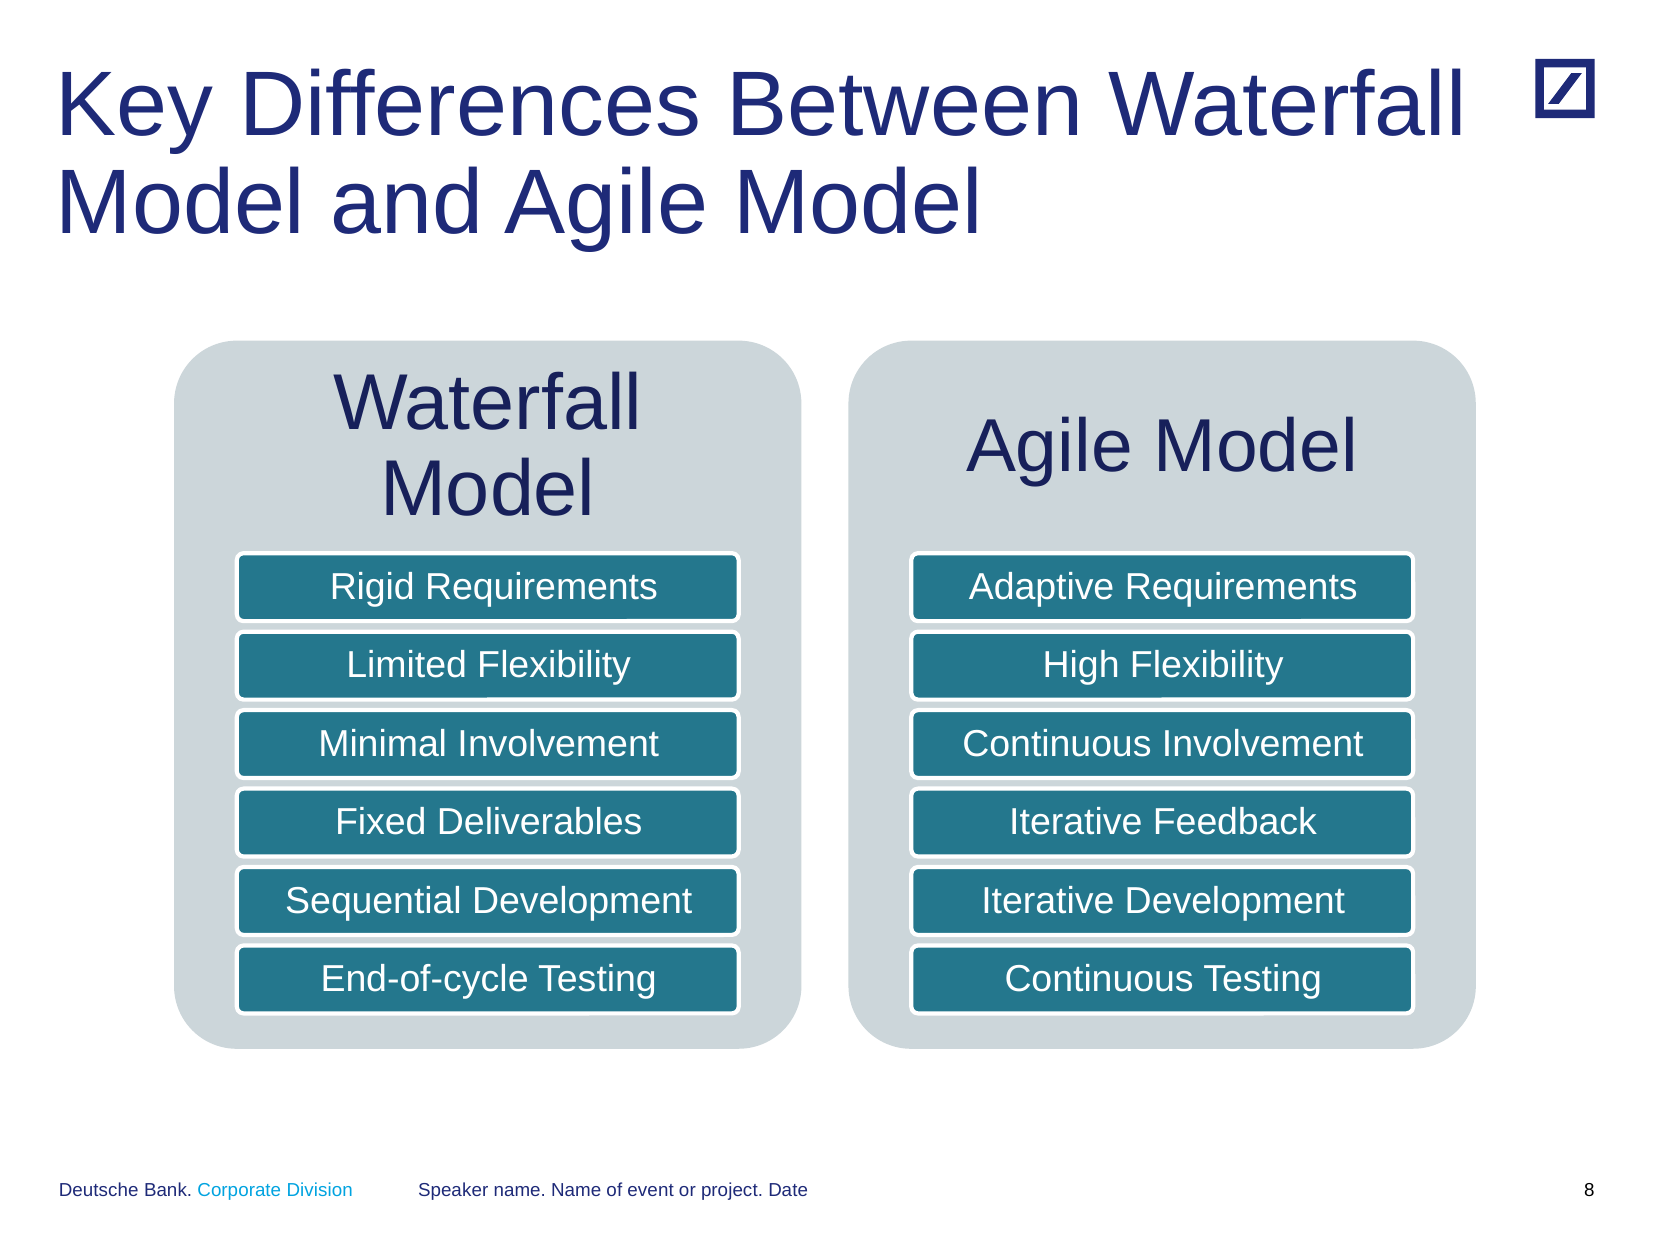

# Key Differences Between Waterfall Model and Agile Model
Waterfall Model
 Rigid Requirements
Limited Flexibility
Minimal Involvement
Fixed Deliverables
Sequential Development
End-of-cycle Testing
Agile Model
Adaptive Requirements
High Flexibility
Continuous Involvement
Iterative Feedback
Iterative Development
Continuous Testing
Speaker name. Name of event or project. Date
8